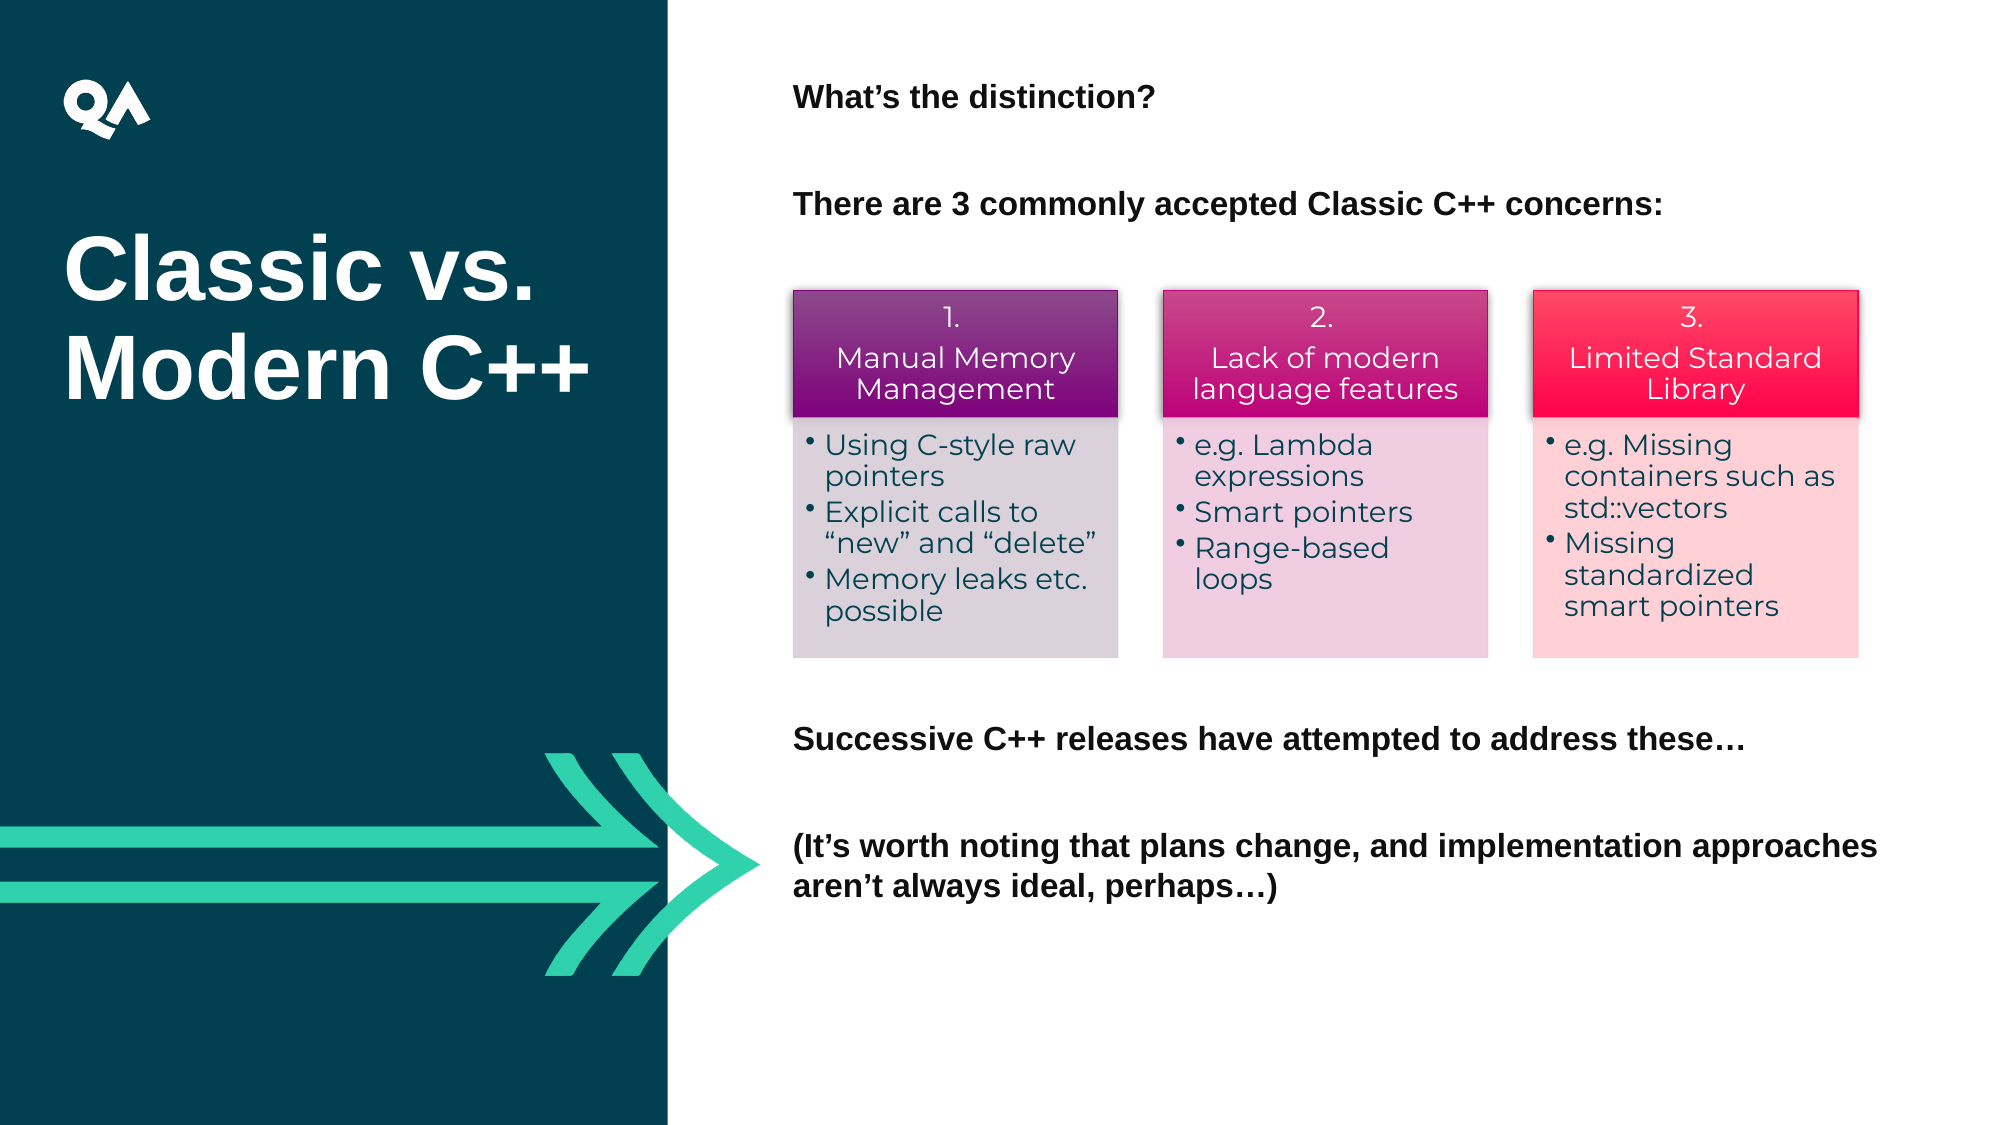

What’s the distinction?

There are 3 commonly accepted Classic C++ concerns:

Successive C++ releases have attempted to address these…

(It’s worth noting that plans change, and implementation approaches aren’t always ideal, perhaps…)

Classic vs. Modern C++
1.
Manual Memory Management
Using C-style raw pointers
Explicit calls to “new” and “delete”
Memory leaks etc. possible
2.
Lack of modern language features
e.g. Lambda expressions
Smart pointers
Range-based loops
3.
Limited Standard Library
e.g. Missing containers such as std::vectors
Missing standardized smart pointers